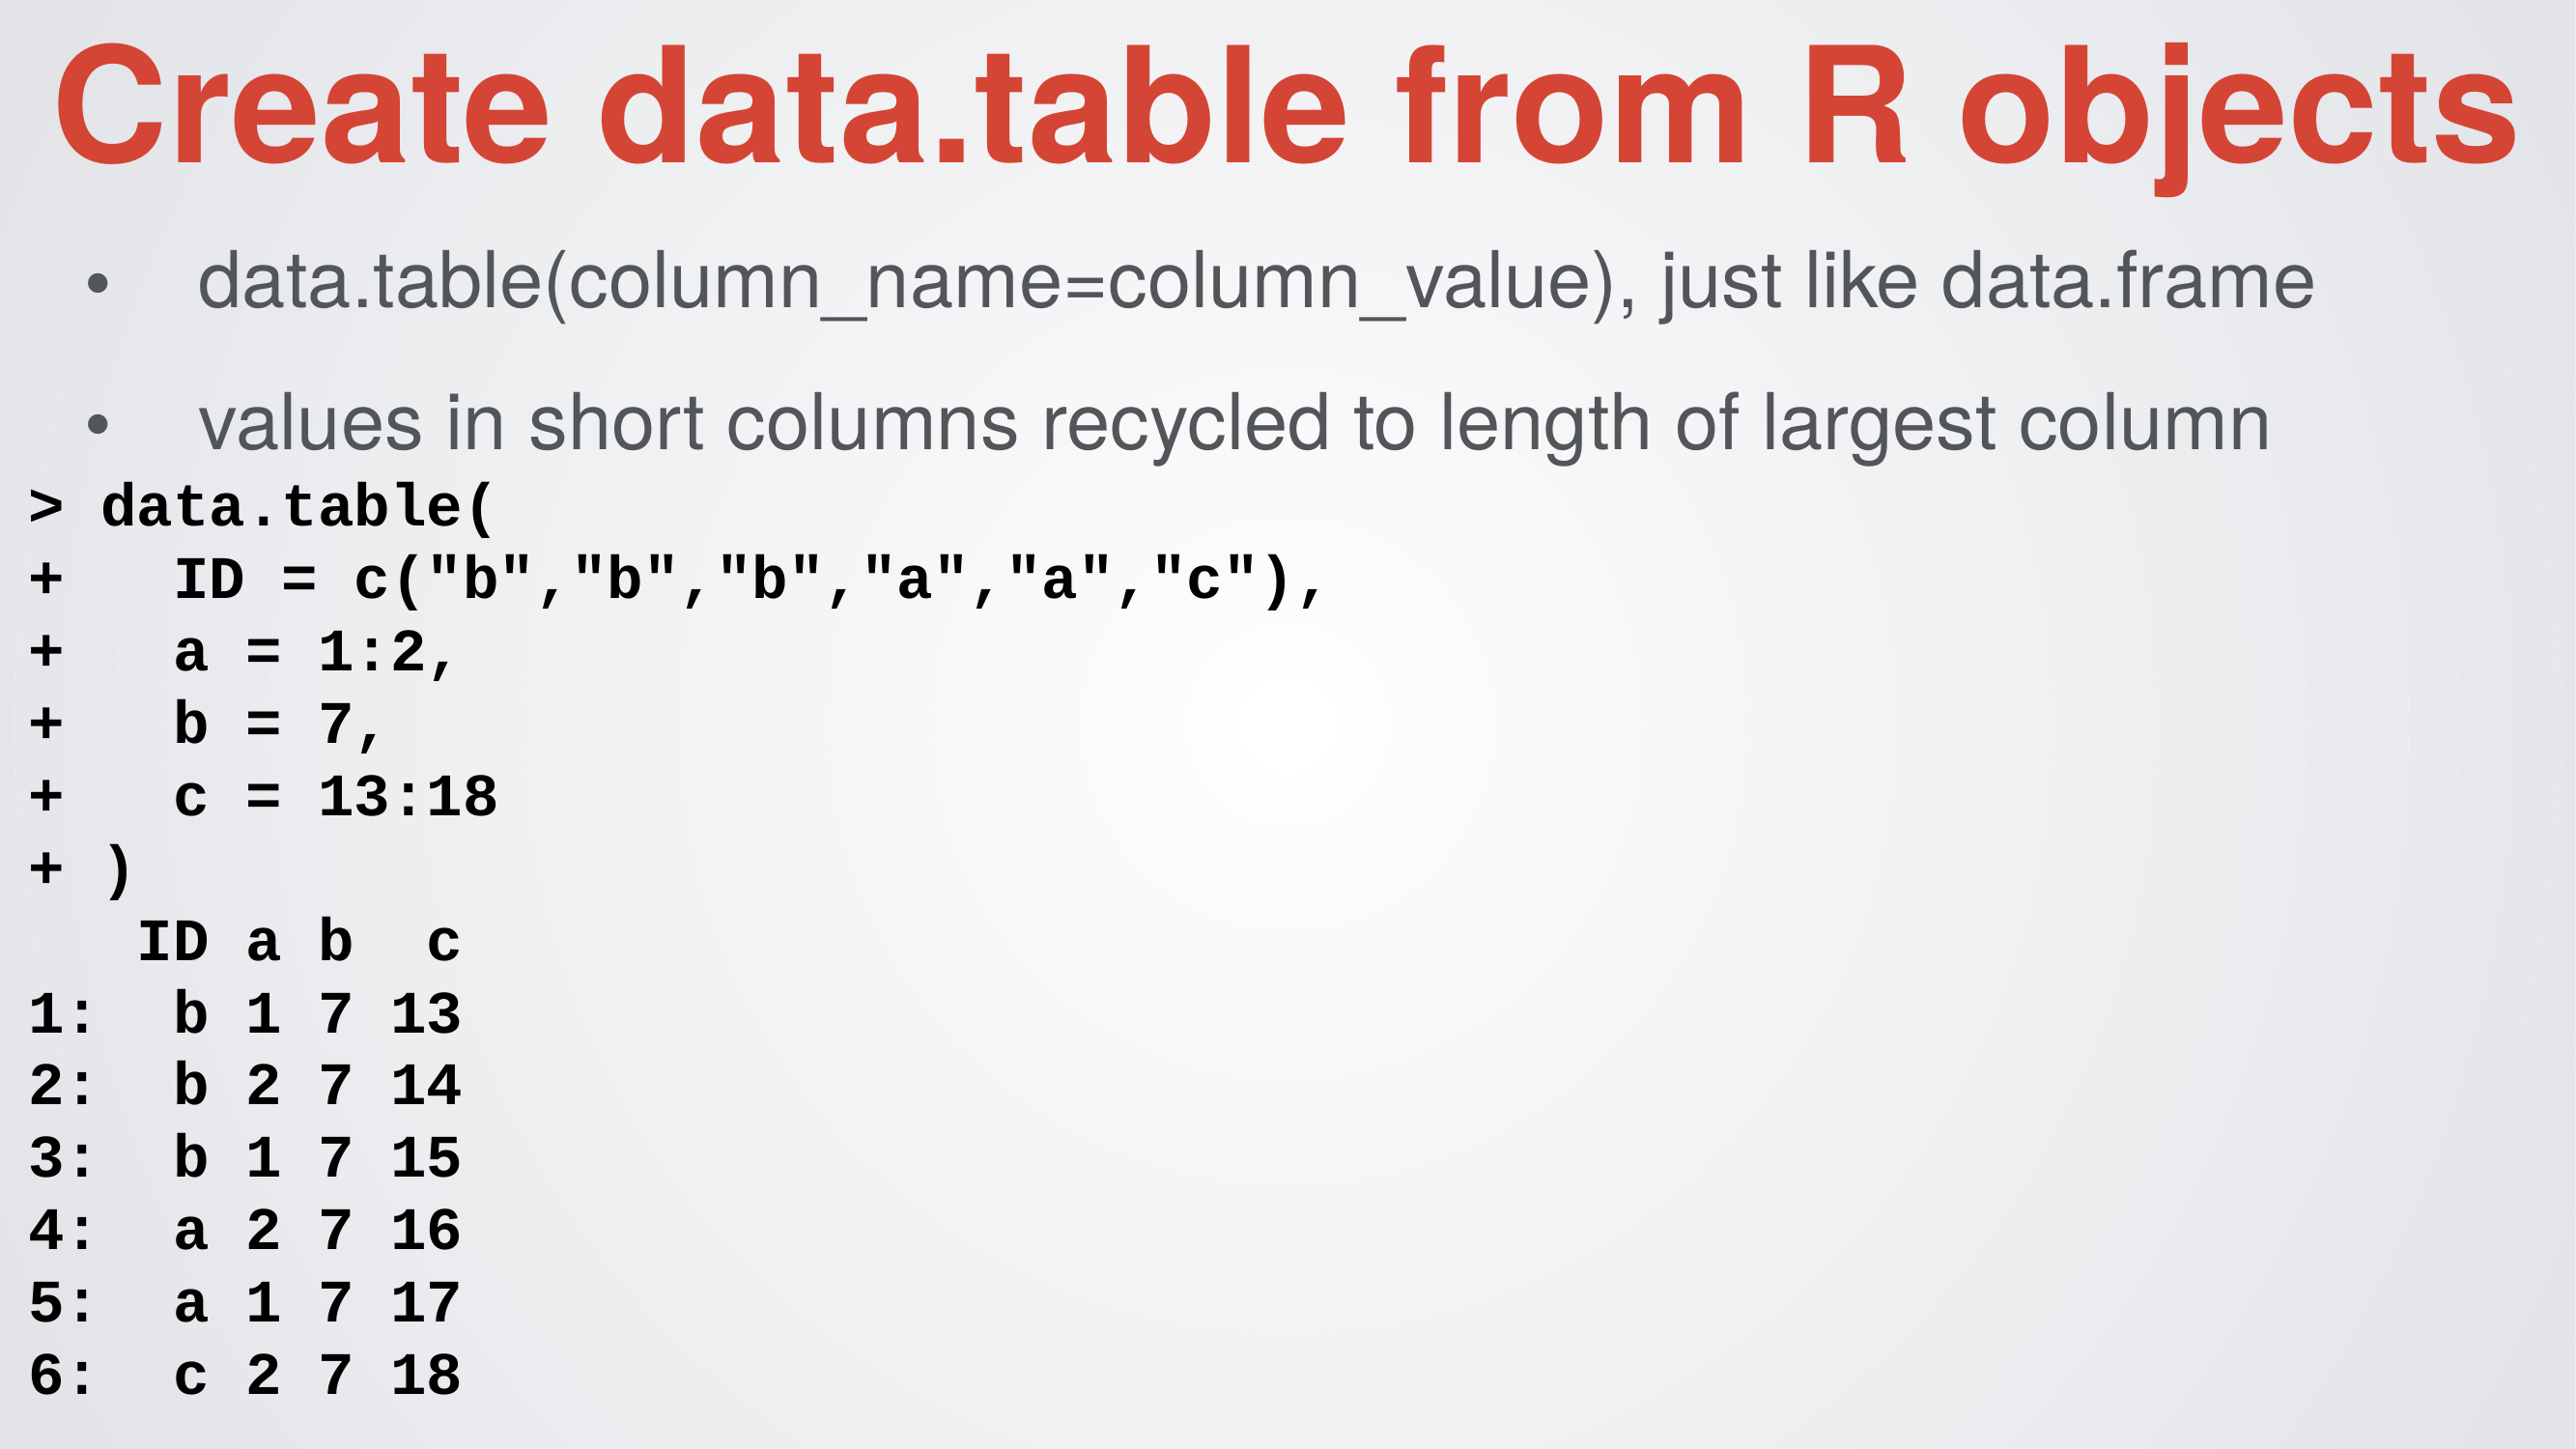

Create data.table from R objects
data.table(column_name=column_value), just like data.frame
values in short columns recycled to length of largest column
> data.table(
+   ID = c("b","b","b","a","a","c"),
+   a = 1:2,
+   b = 7,
+   c = 13:18
+ )
   ID a b  c
1:  b 1 7 13
2:  b 2 7 14
3:  b 1 7 15
4:  a 2 7 16
5:  a 1 7 17
6:  c 2 7 18